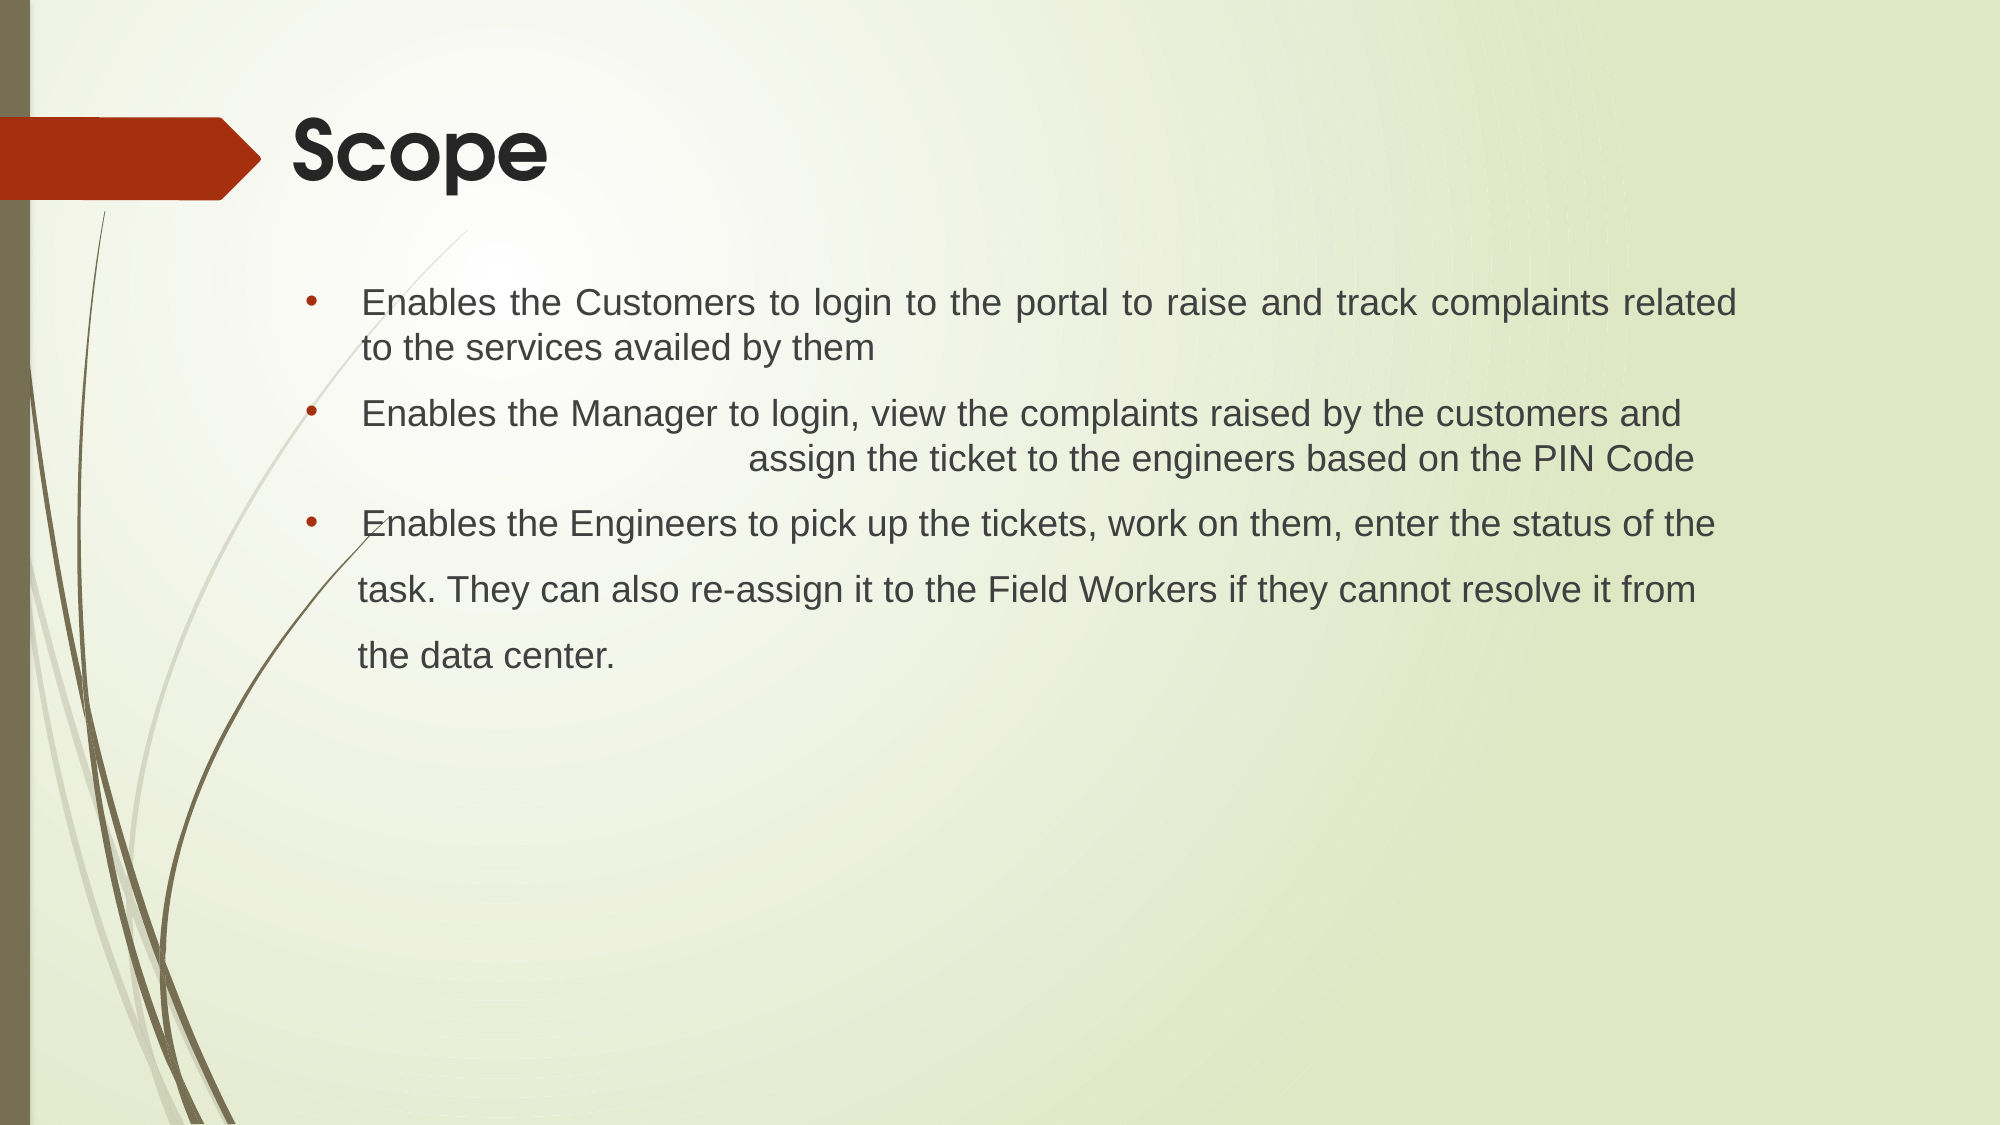

# Scope
Enables the Customers to login to the portal to raise and track complaints related to the services availed by them
Enables the Manager to login, view the complaints raised by the customers and                                           assign the ticket to the engineers based on the PIN Code
Enables the Engineers to pick up the tickets, work on them, enter the status of the
     task. They can also re-assign it to the Field Workers if they cannot resolve it from
     the data center.